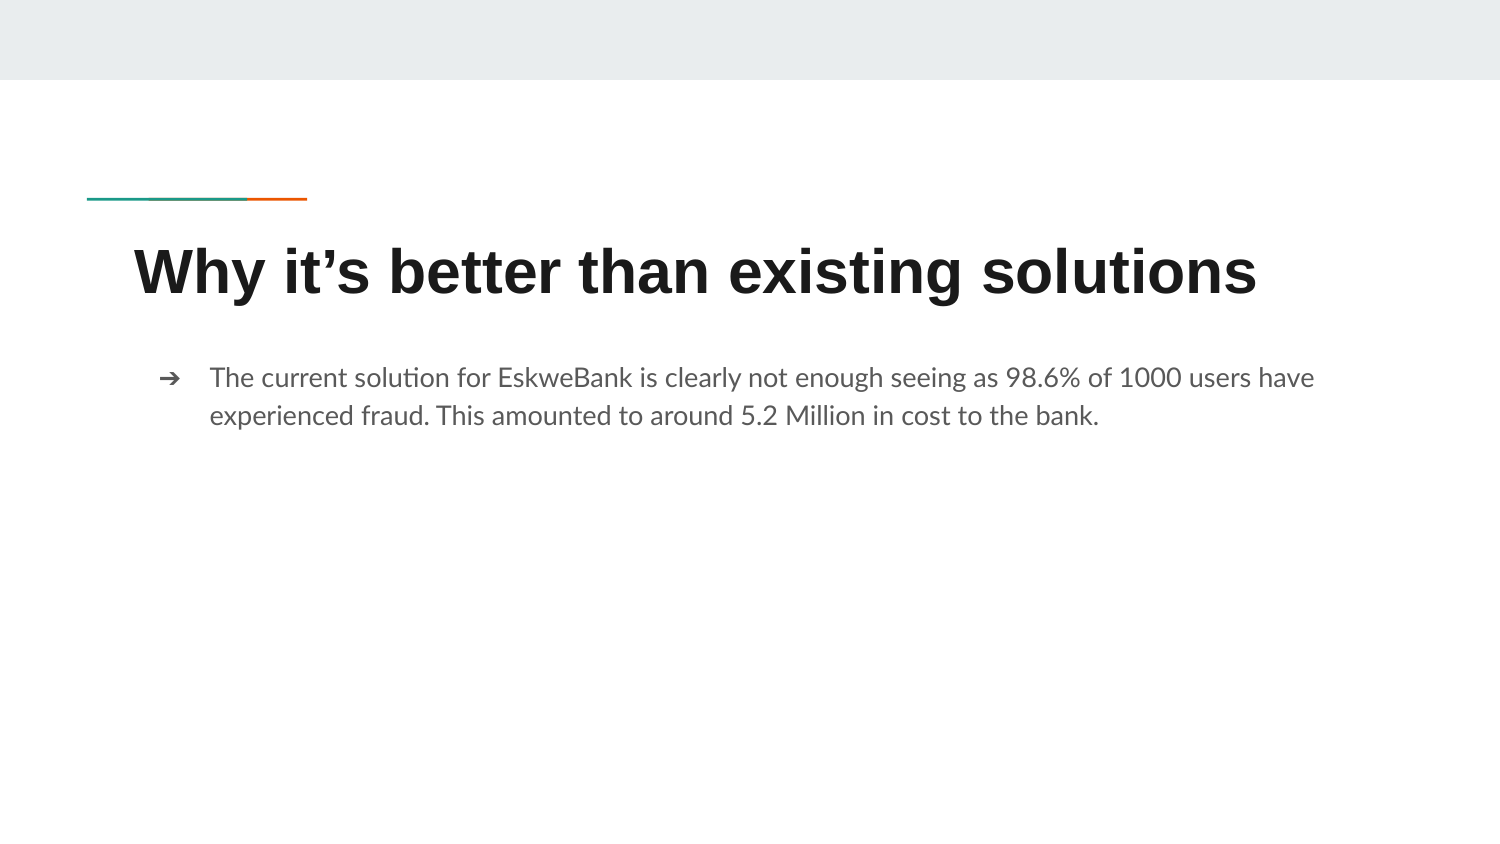

# Why it’s better than existing solutions
The current solution for EskweBank is clearly not enough seeing as 98.6% of 1000 users have experienced fraud. This amounted to around 5.2 Million in cost to the bank.